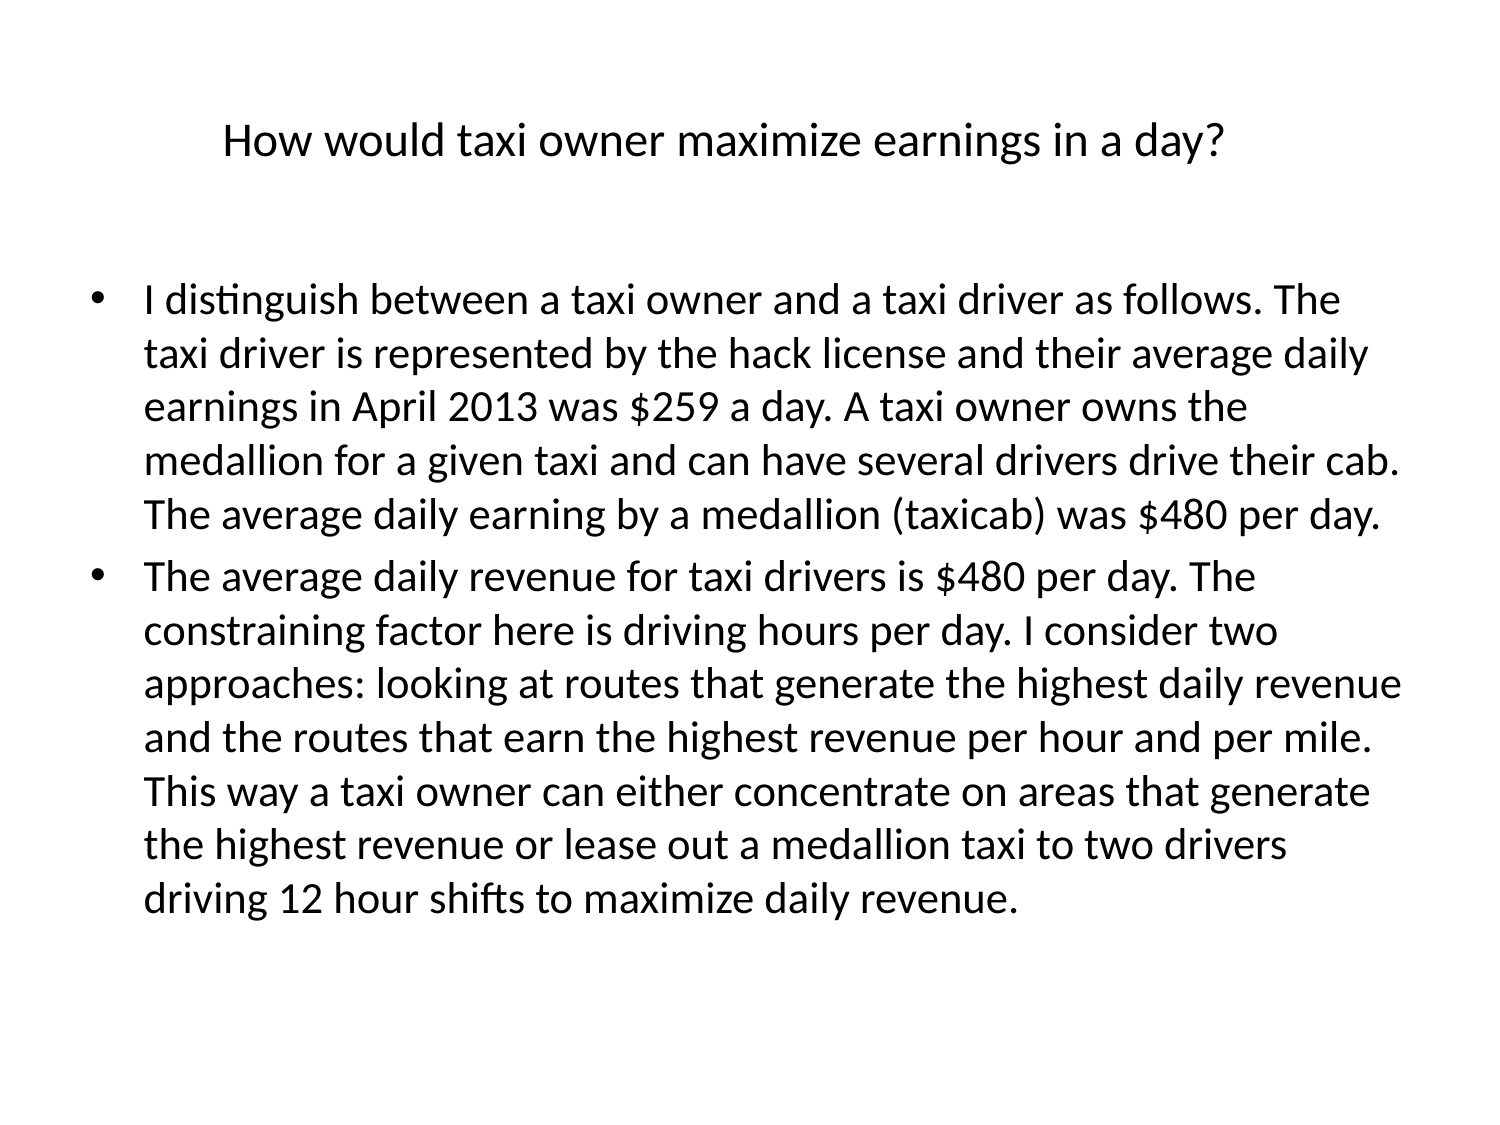

# How would taxi owner maximize earnings in a day?
I distinguish between a taxi owner and a taxi driver as follows. The taxi driver is represented by the hack license and their average daily earnings in April 2013 was $259 a day. A taxi owner owns the medallion for a given taxi and can have several drivers drive their cab. The average daily earning by a medallion (taxicab) was $480 per day.
The average daily revenue for taxi drivers is $480 per day. The constraining factor here is driving hours per day. I consider two approaches: looking at routes that generate the highest daily revenue and the routes that earn the highest revenue per hour and per mile. This way a taxi owner can either concentrate on areas that generate the highest revenue or lease out a medallion taxi to two drivers driving 12 hour shifts to maximize daily revenue.